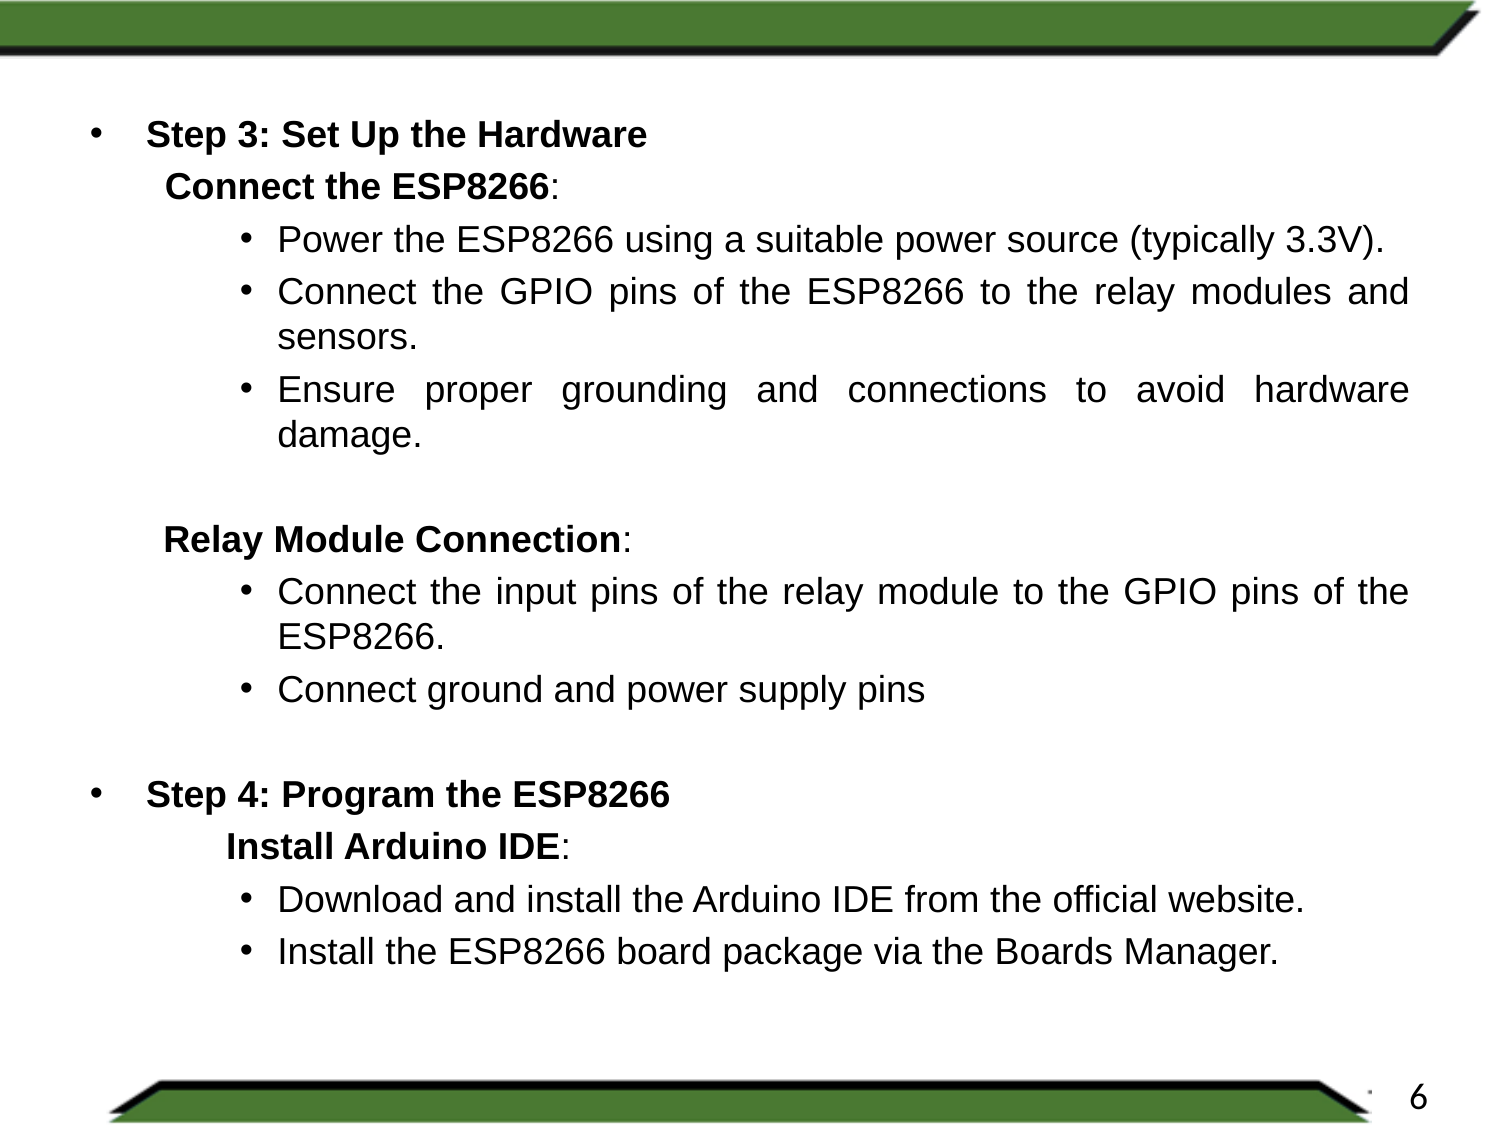

Step 3: Set Up the Hardware
Connect the ESP8266:
Power the ESP8266 using a suitable power source (typically 3.3V).
Connect the GPIO pins of the ESP8266 to the relay modules and sensors.
Ensure proper grounding and connections to avoid hardware damage.

       Relay Module Connection:
Connect the input pins of the relay module to the GPIO pins of the ESP8266.
Connect ground and power supply pins

Step 4: Program the ESP8266
             Install Arduino IDE:
Download and install the Arduino IDE from the official website.
Install the ESP8266 board package via the Boards Manager.

6